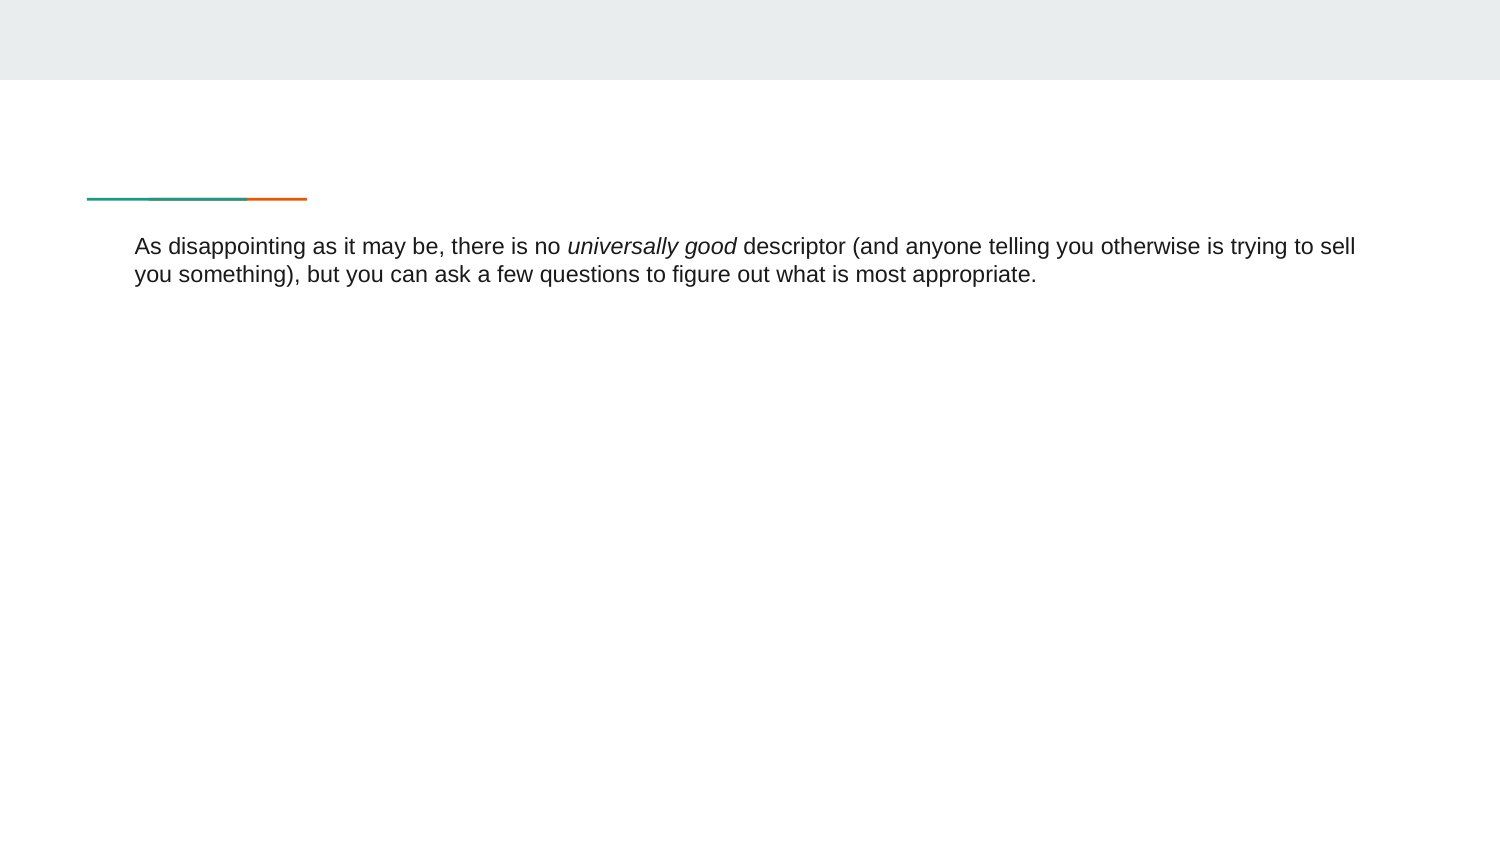

# As disappointing as it may be, there is no universally good descriptor (and anyone telling you otherwise is trying to sell you something), but you can ask a few questions to figure out what is most appropriate.